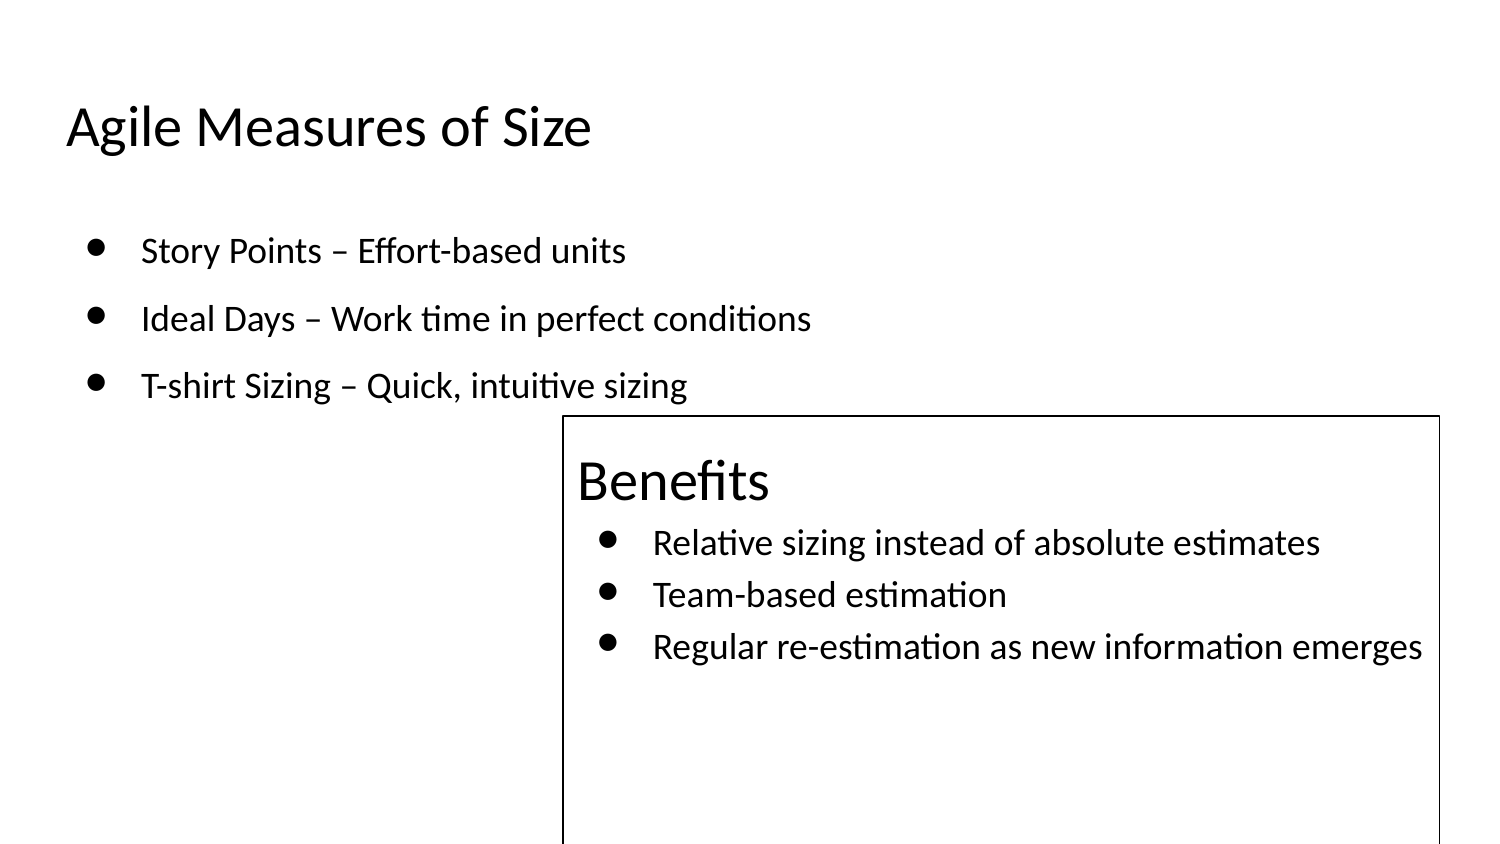

# Agile Measures of Size
Story Points – Effort-based units
Ideal Days – Work time in perfect conditions
T-shirt Sizing – Quick, intuitive sizing
Benefits
Relative sizing instead of absolute estimates
Team-based estimation
Regular re-estimation as new information emerges